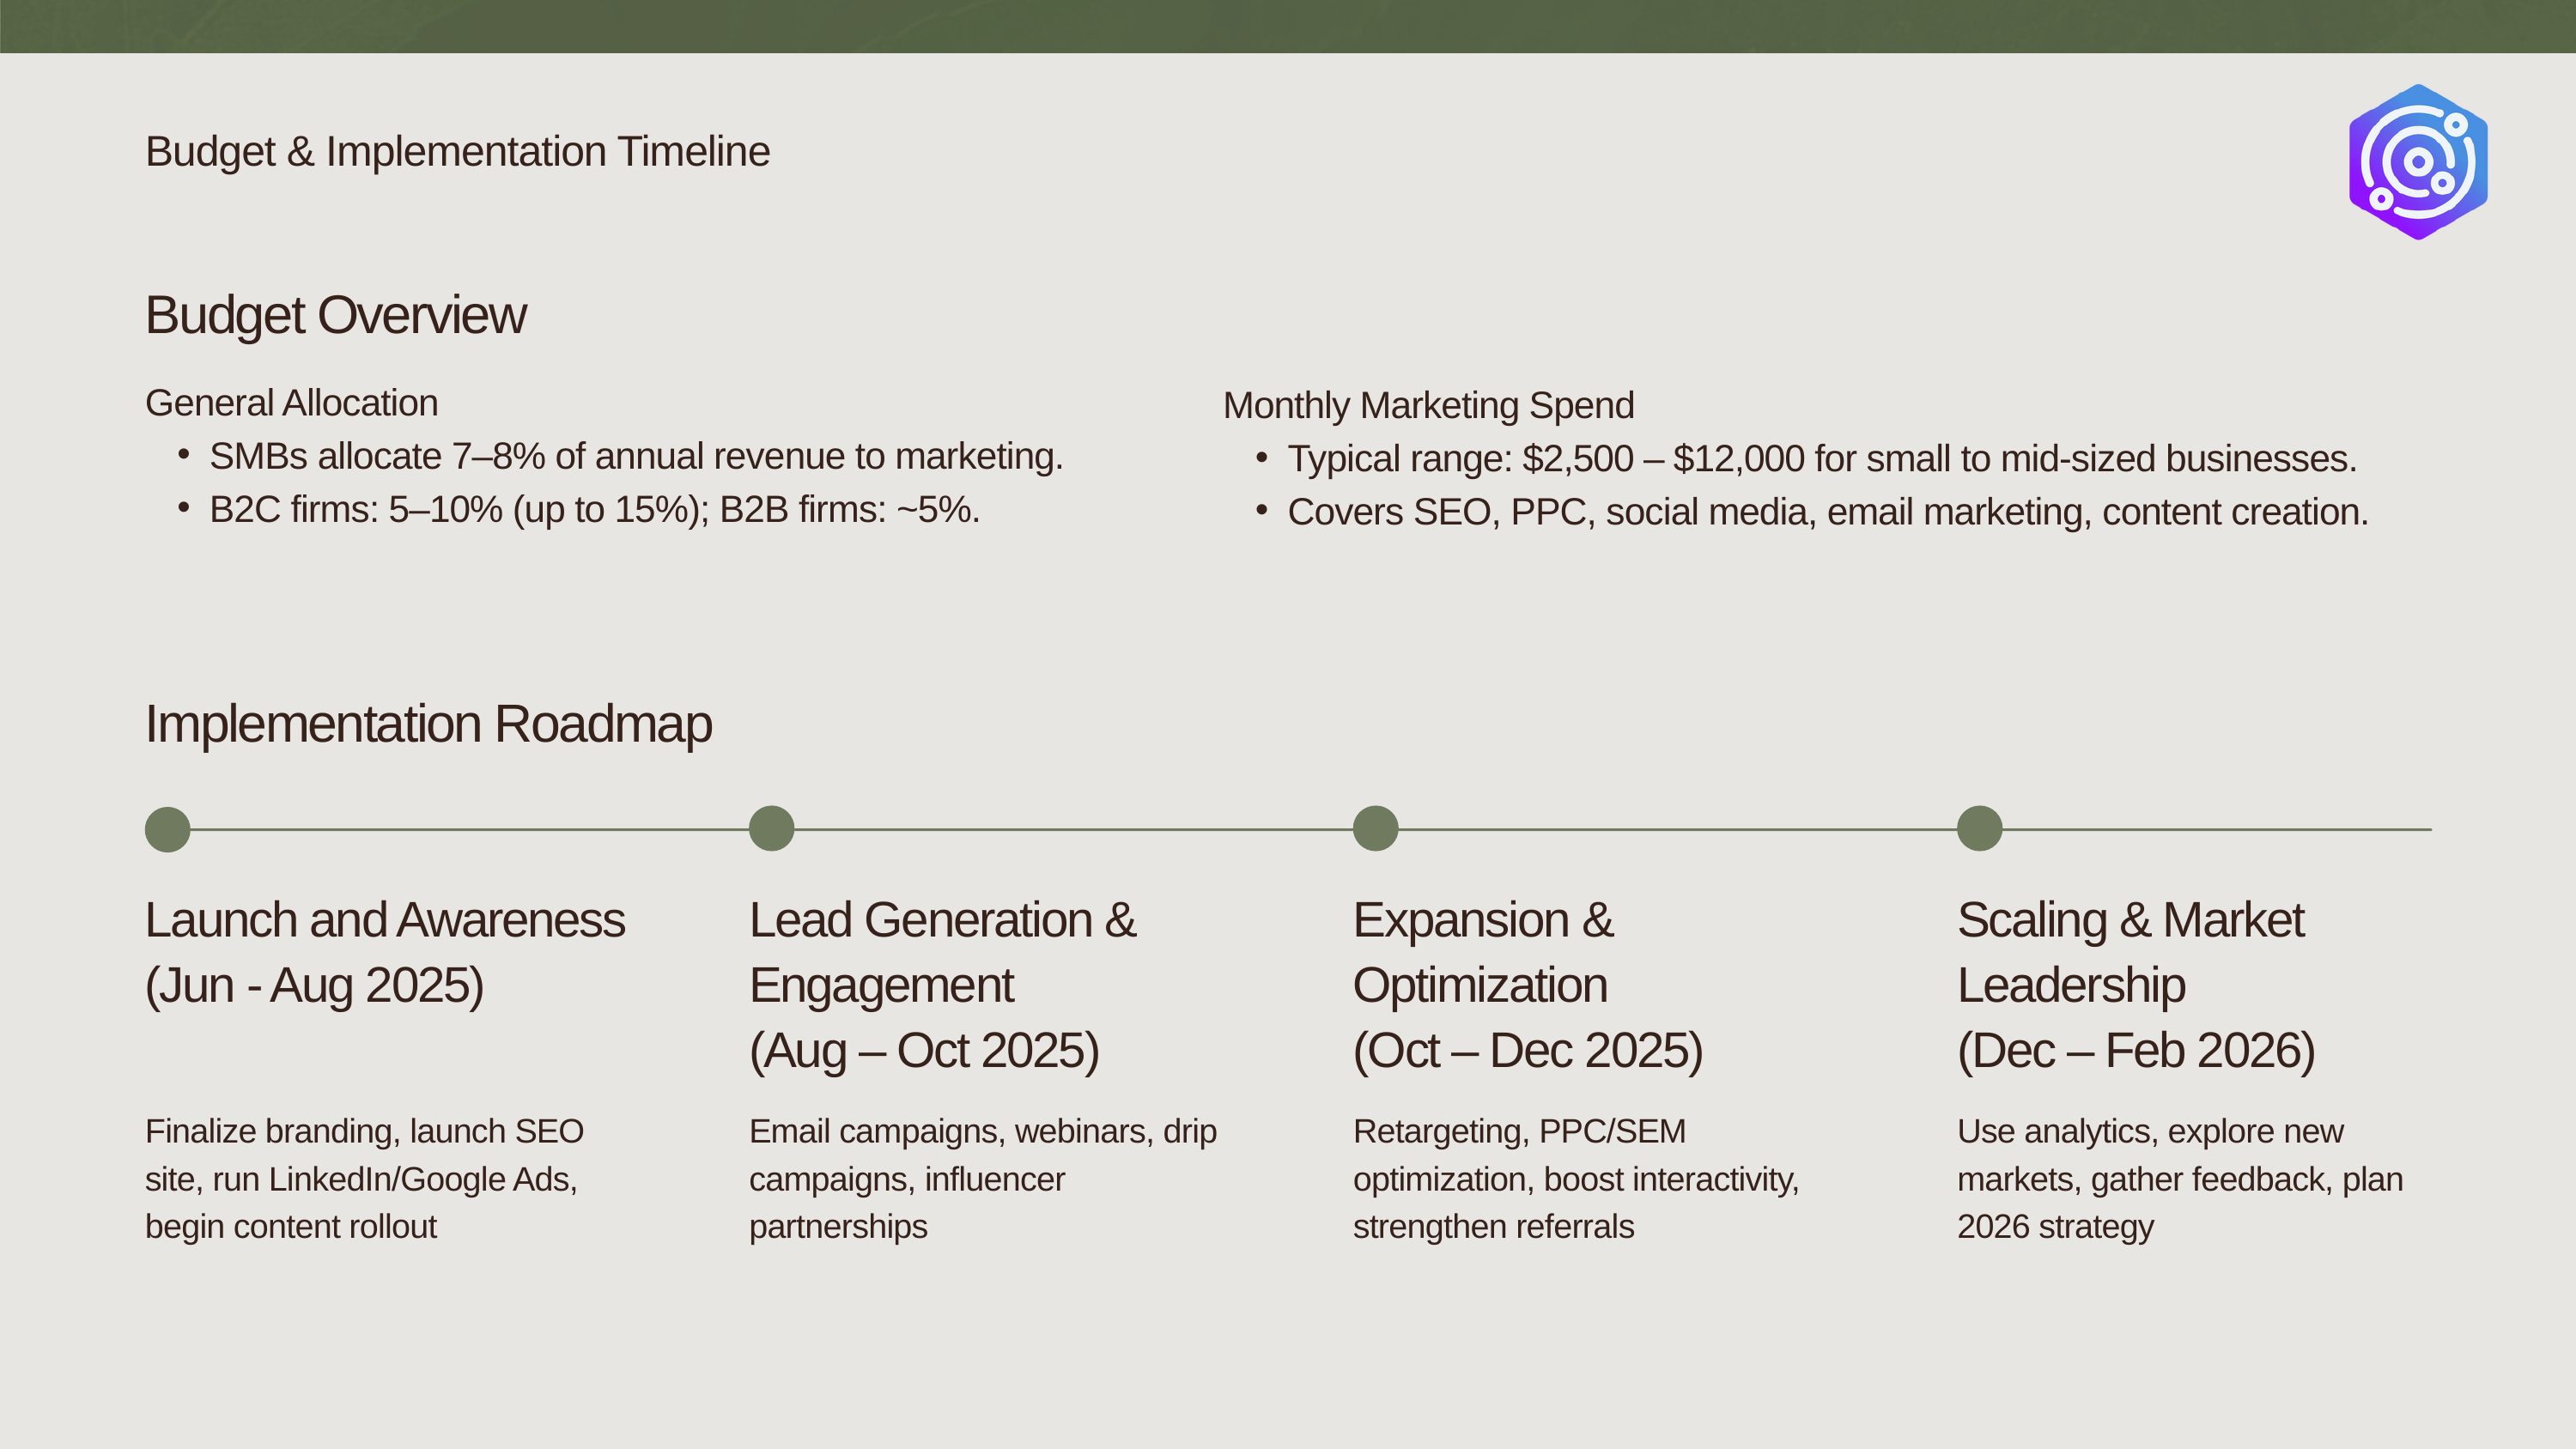

Budget & Implementation Timeline
Budget Overview
General Allocation
SMBs allocate 7–8% of annual revenue to marketing.
B2C firms: 5–10% (up to 15%); B2B firms: ~5%.
Monthly Marketing Spend
Typical range: $2,500 – $12,000 for small to mid-sized businesses.
Covers SEO, PPC, social media, email marketing, content creation.

Implementation Roadmap

Launch and Awareness
(Jun - Aug 2025)

Lead Generation & Engagement
(Aug – Oct 2025)

Expansion & Optimization
(Oct – Dec 2025)

Scaling & Market Leadership
(Dec – Feb 2026)

Finalize branding, launch SEO site, run LinkedIn/Google Ads, begin content rollout
Email campaigns, webinars, drip campaigns, influencer partnerships

Retargeting, PPC/SEM optimization, boost interactivity, strengthen referrals

Use analytics, explore new markets, gather feedback, plan 2026 strategy
4